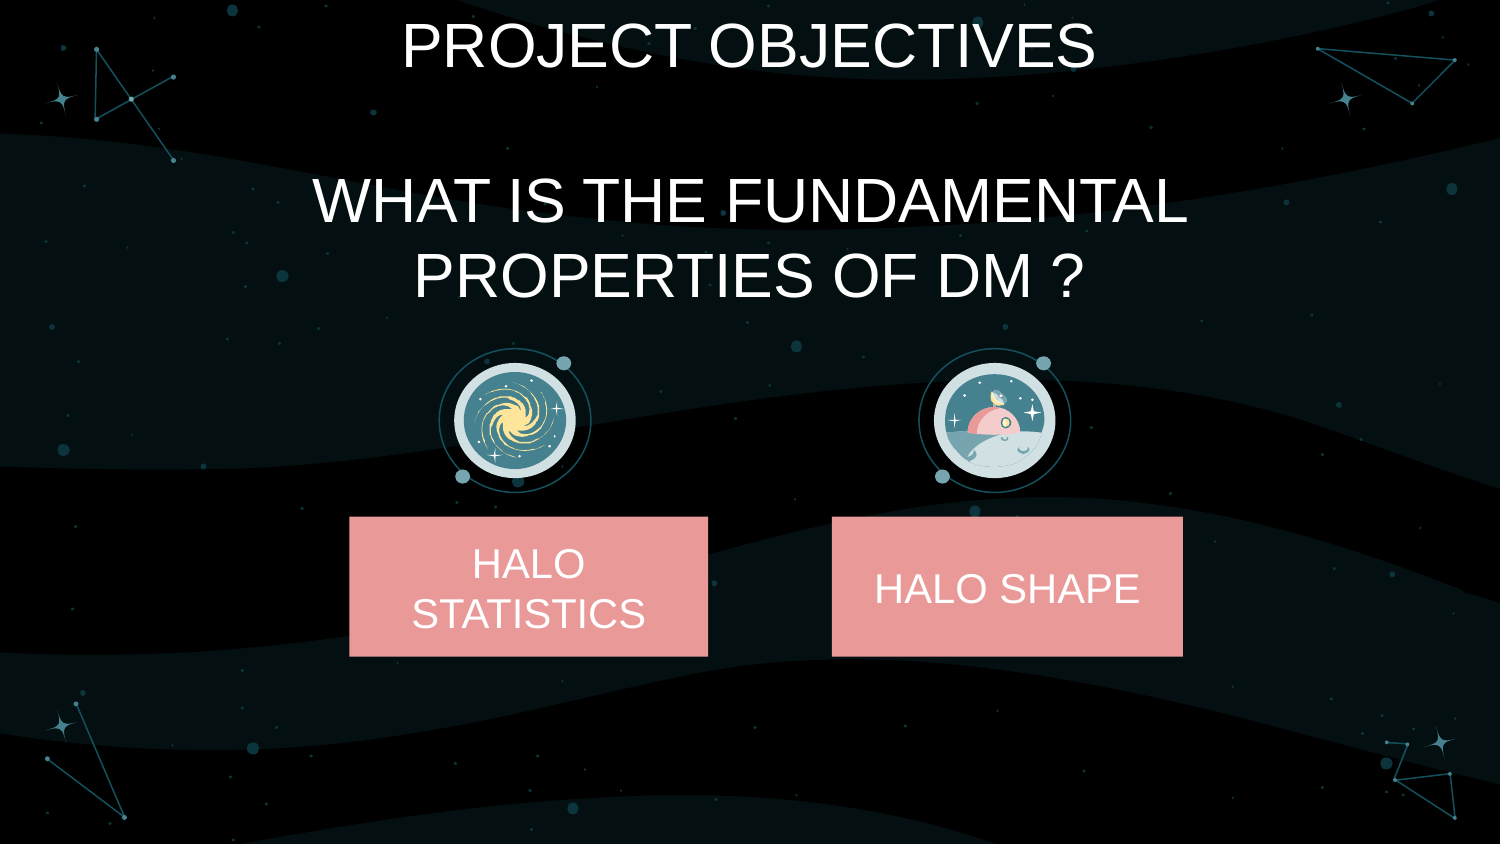

# PROJECT OBJECTIVES

WHAT IS THE FUNDAMENTAL PROPERTIES OF DM ?

HALO STATISTICS
HALO SHAPE